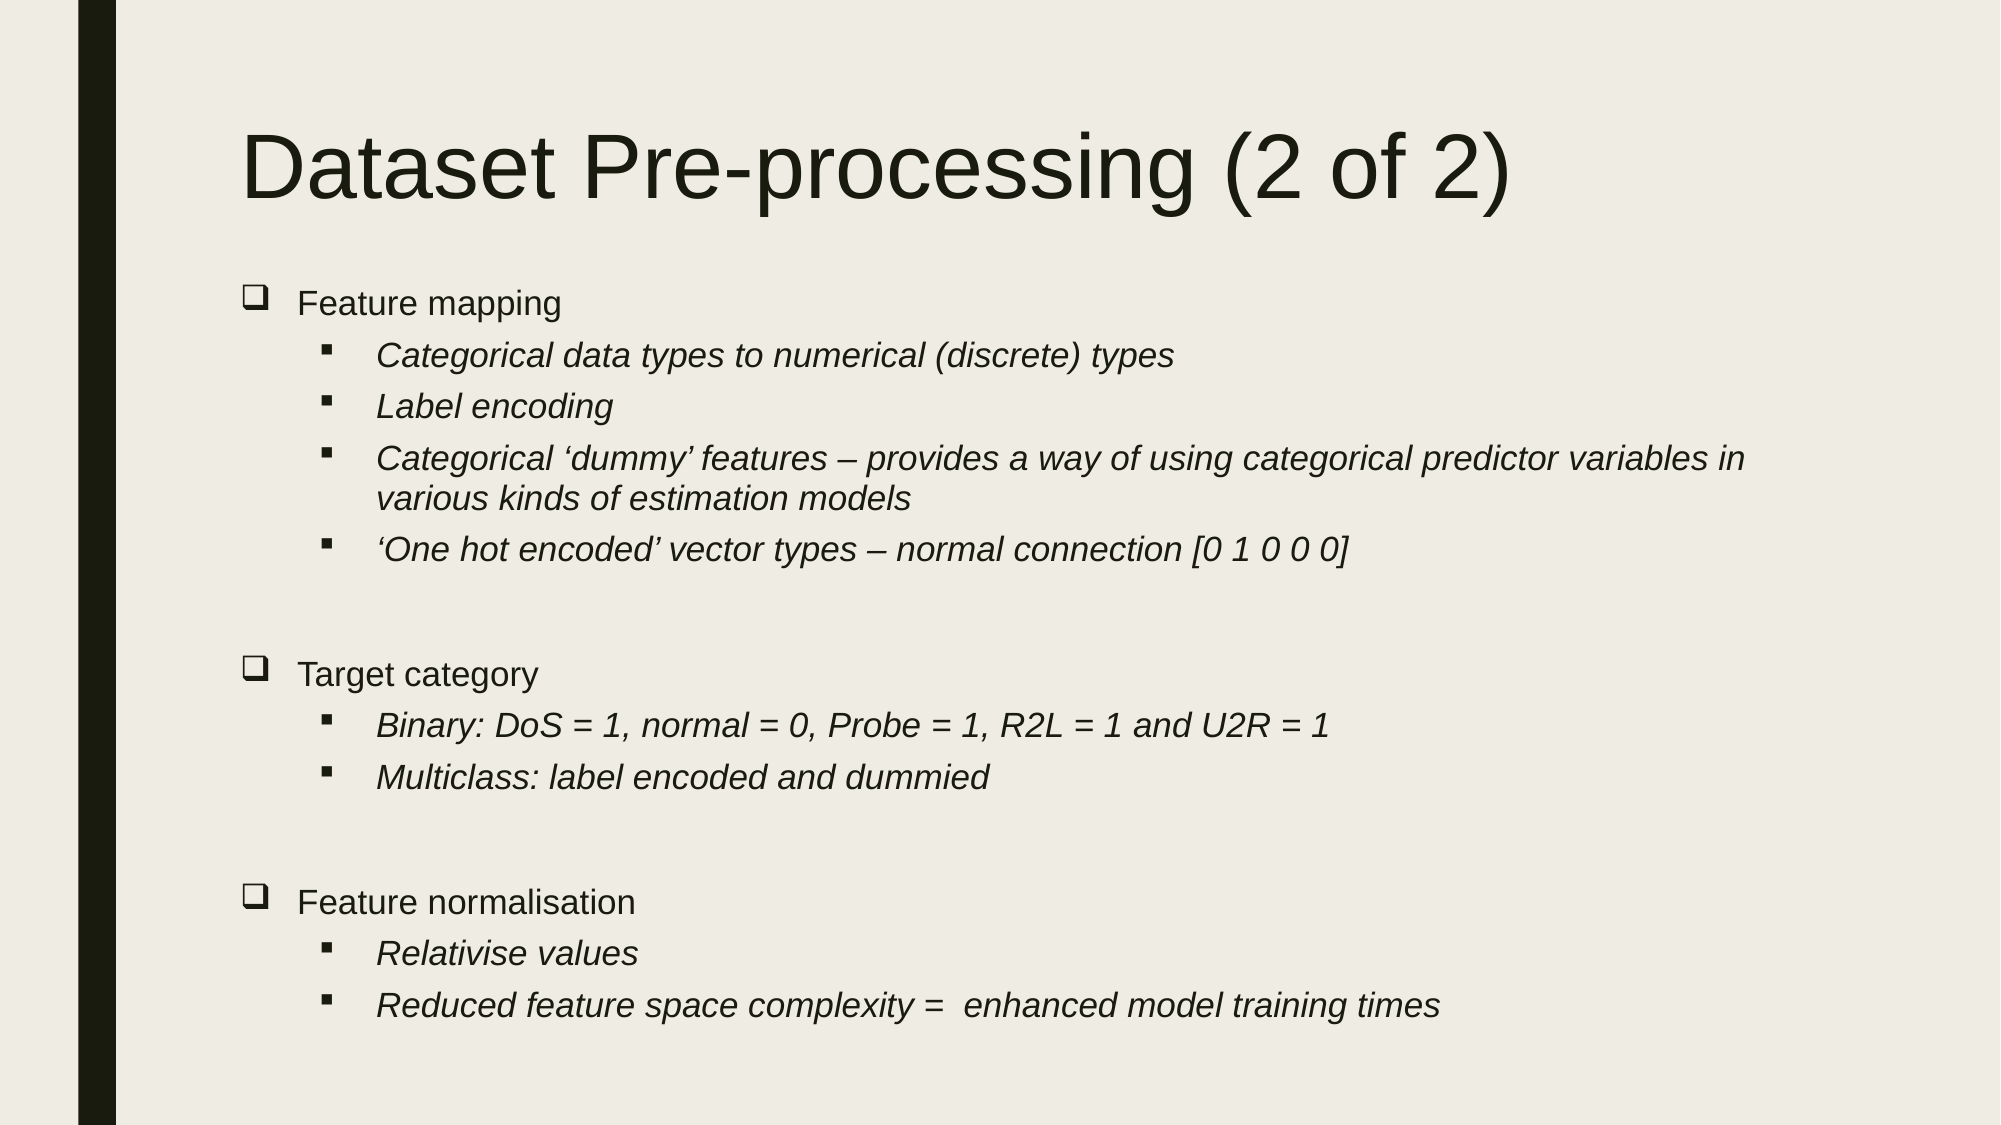

# Dataset Pre-processing (2 of 2)
Feature mapping
Categorical data types to numerical (discrete) types
Label encoding
Categorical ‘dummy’ features – provides a way of using categorical predictor variables in various kinds of estimation models
‘One hot encoded’ vector types – normal connection [0 1 0 0 0]

Target category
Binary: DoS = 1, normal = 0, Probe = 1, R2L = 1 and U2R = 1
Multiclass: label encoded and dummied

Feature normalisation
Relativise values
Reduced feature space complexity =  enhanced model training times